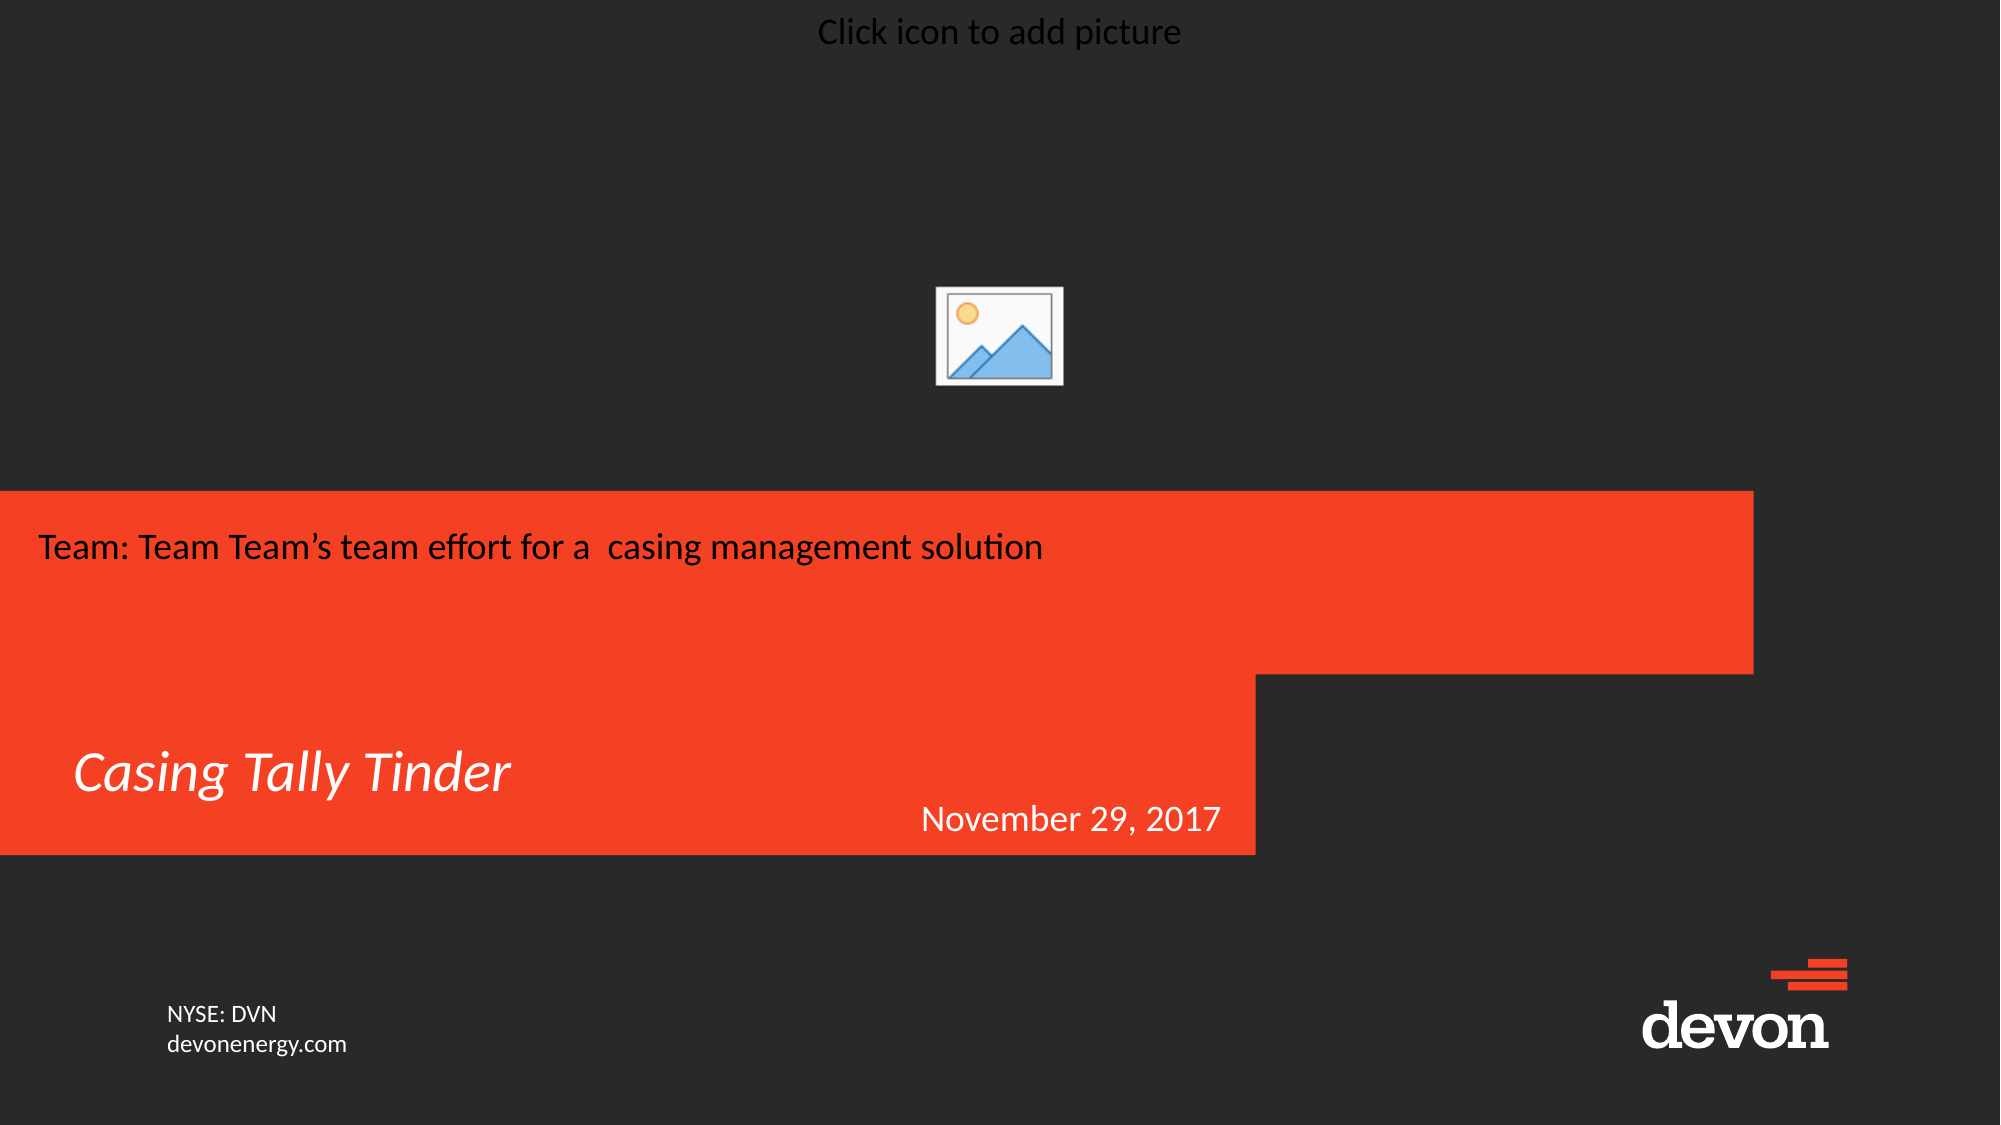

Team: Team Team’s team effort for a  casing management solution
Casing Tally Tinder
November 29, 2017